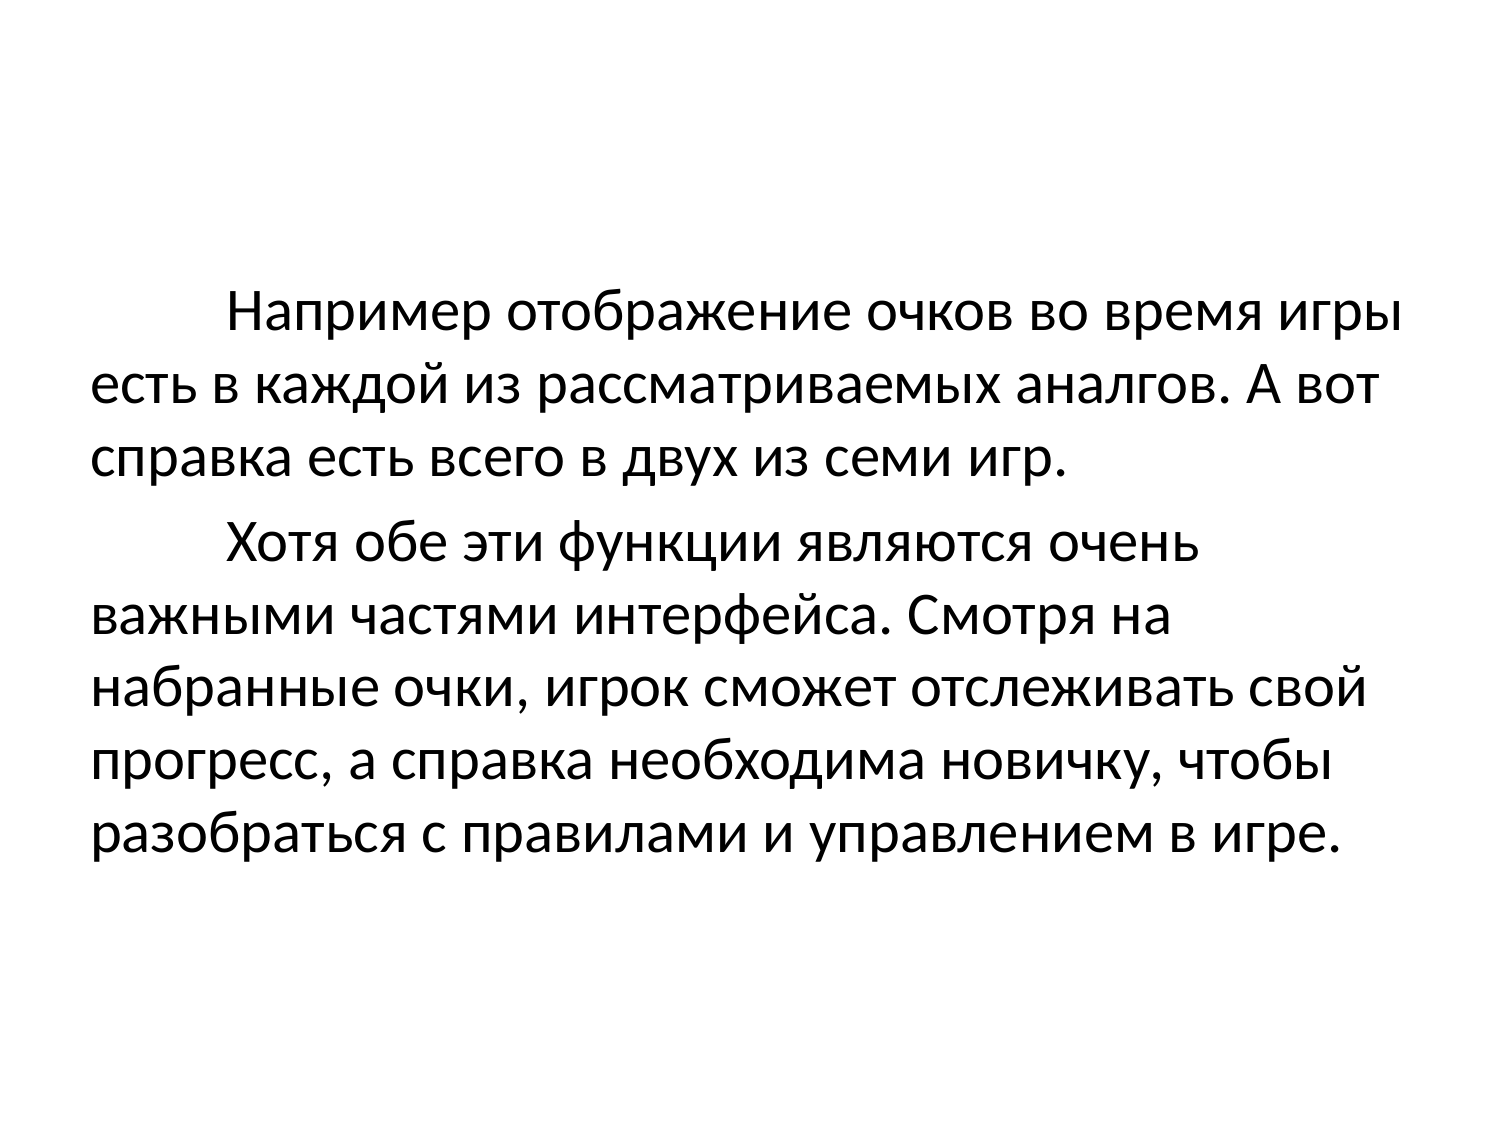

Например отображение очков во время игры есть в каждой из рассматриваемых аналгов. А вот справка есть всего в двух из семи игр.
	Хотя обе эти функции являются очень важными частями интерфейса. Смотря на набранные очки, игрок сможет отслеживать свой прогресс, а справка необходима новичку, чтобы разобраться с правилами и управлением в игре.